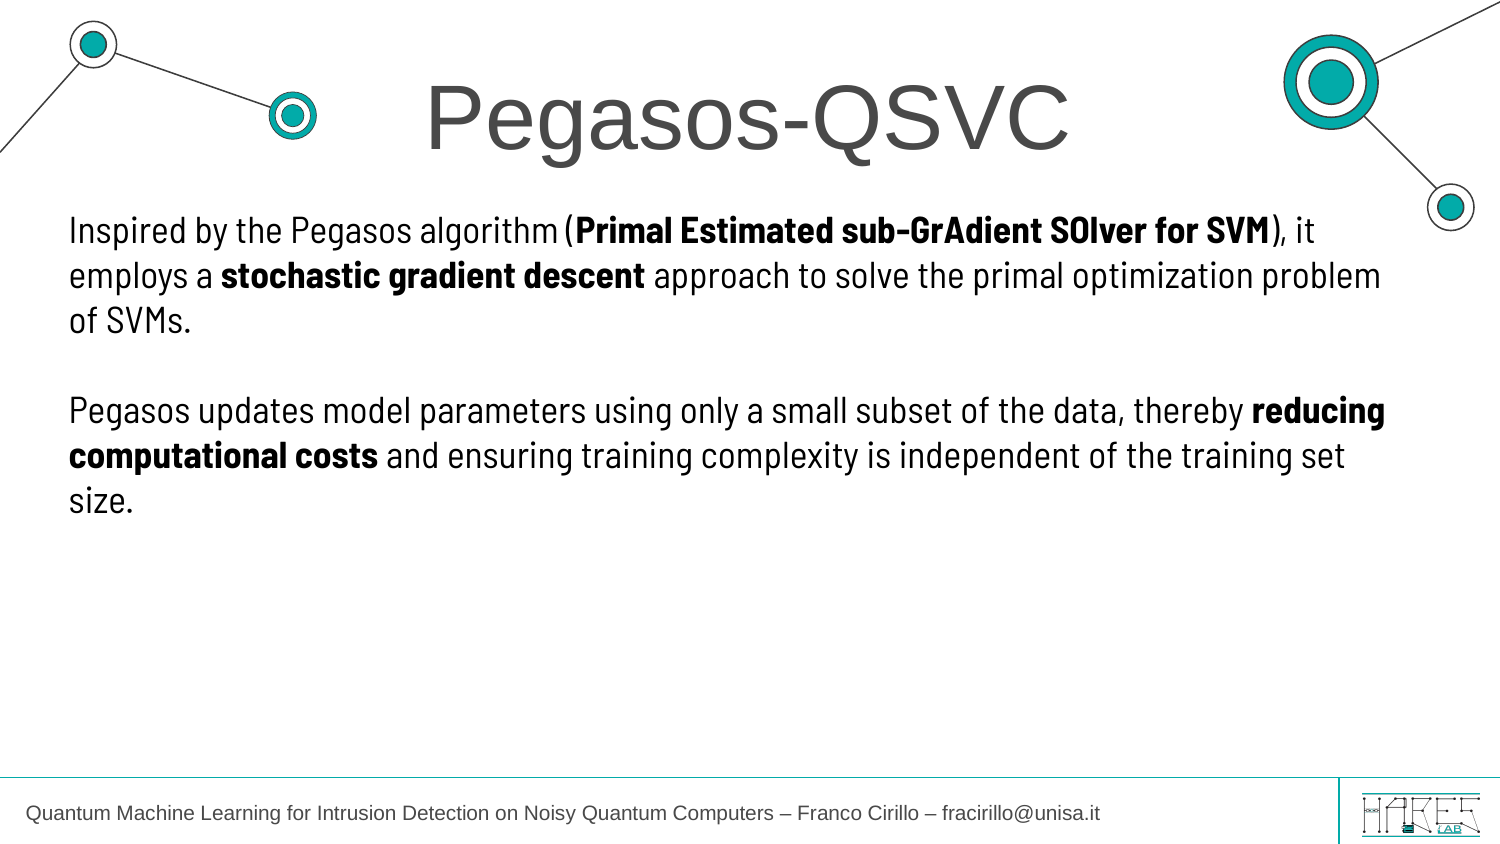

# Pegasos-QSVC
Inspired by the Pegasos algorithm (Primal Estimated sub-GrAdient SOlver for SVM), it employs a stochastic gradient descent approach to solve the primal optimization problem of SVMs.

Pegasos updates model parameters using only a small subset of the data, thereby reducing computational costs and ensuring training complexity is independent of the training set size.
Quantum Machine Learning for Intrusion Detection on Noisy Quantum Computers – Franco Cirillo – fracirillo@unisa.it